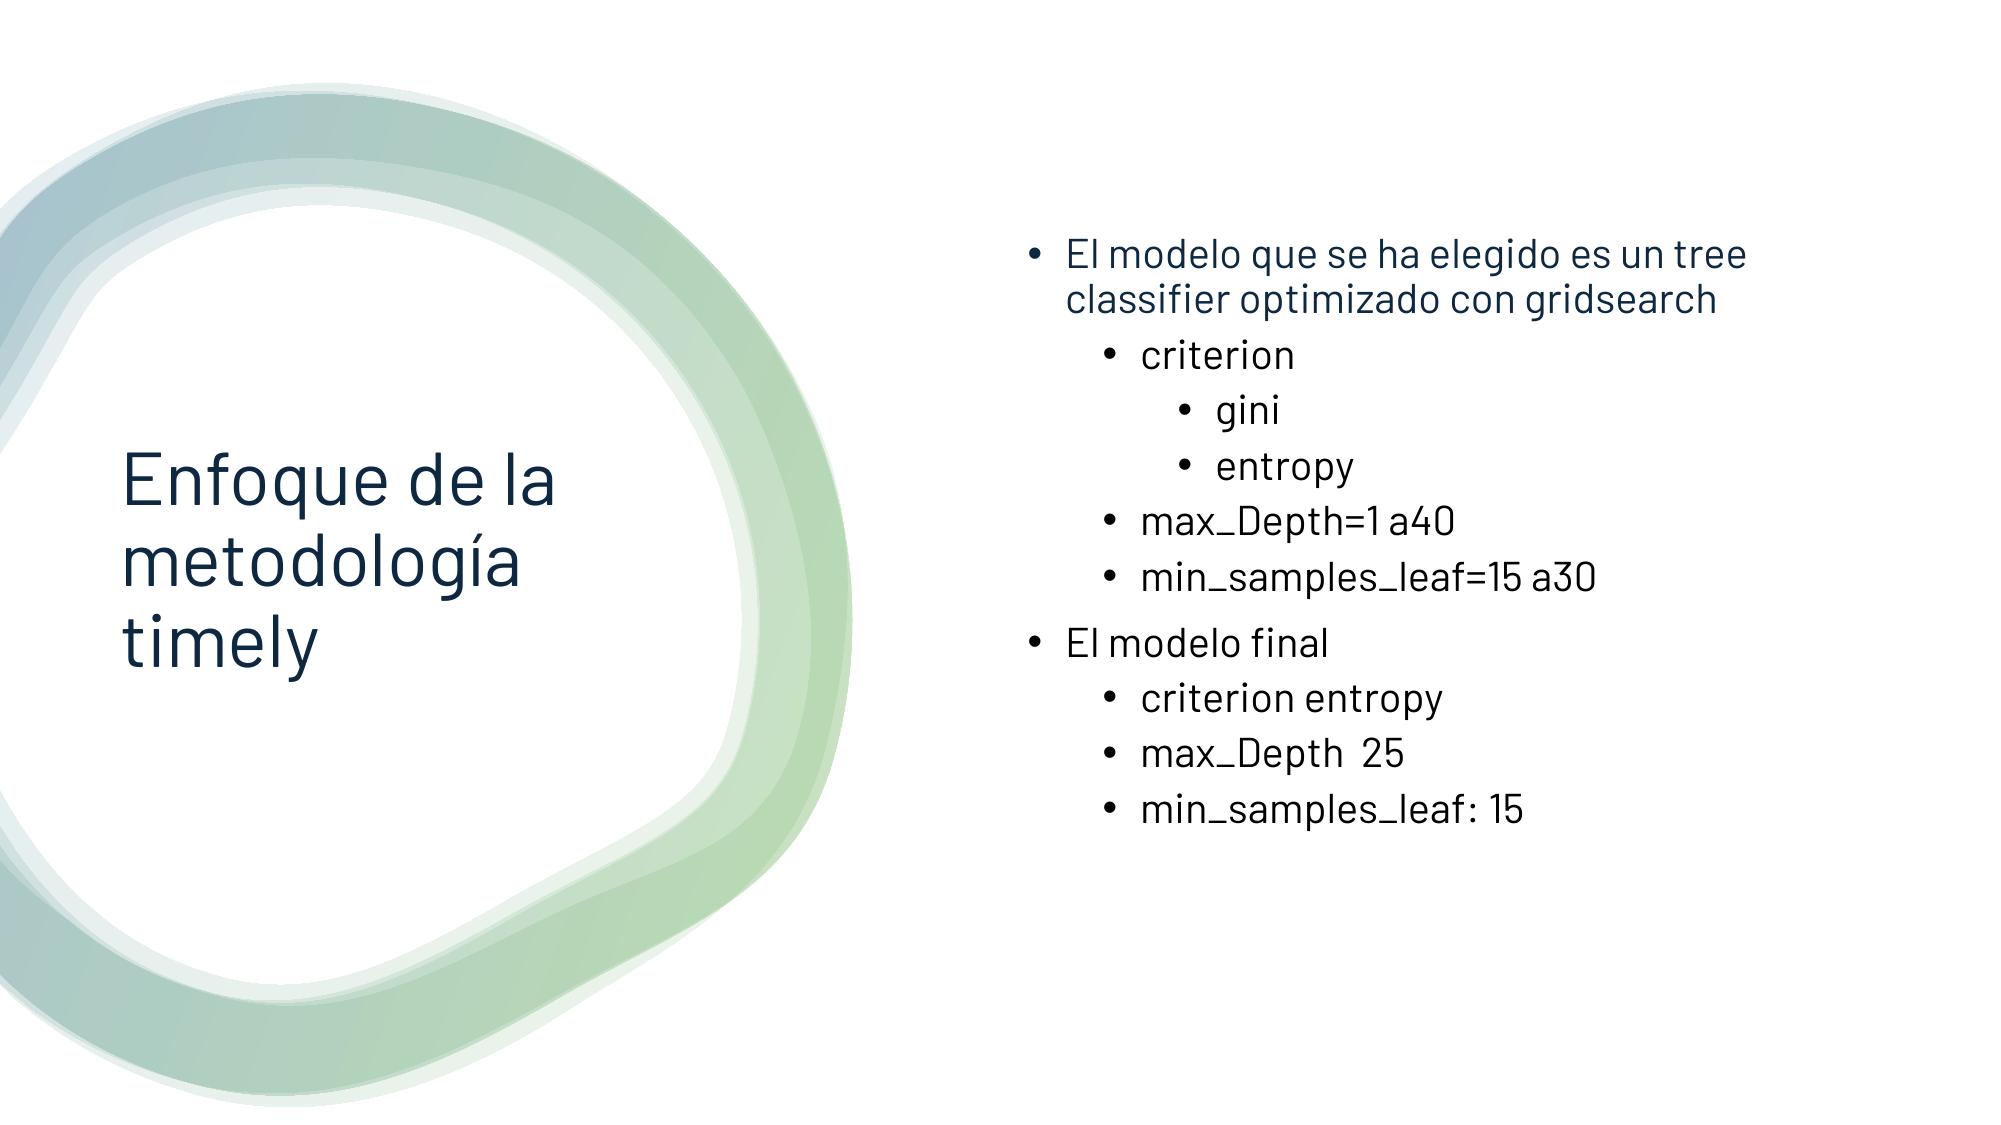

El modelo que se ha elegido es un tree classifier optimizado con gridsearch
criterion
gini
entropy
max_Depth=1 a40
min_samples_leaf=15 a30
El modelo final
criterion entropy
max_Depth  25
min_samples_leaf: 15

# Enfoque de la metodología timely